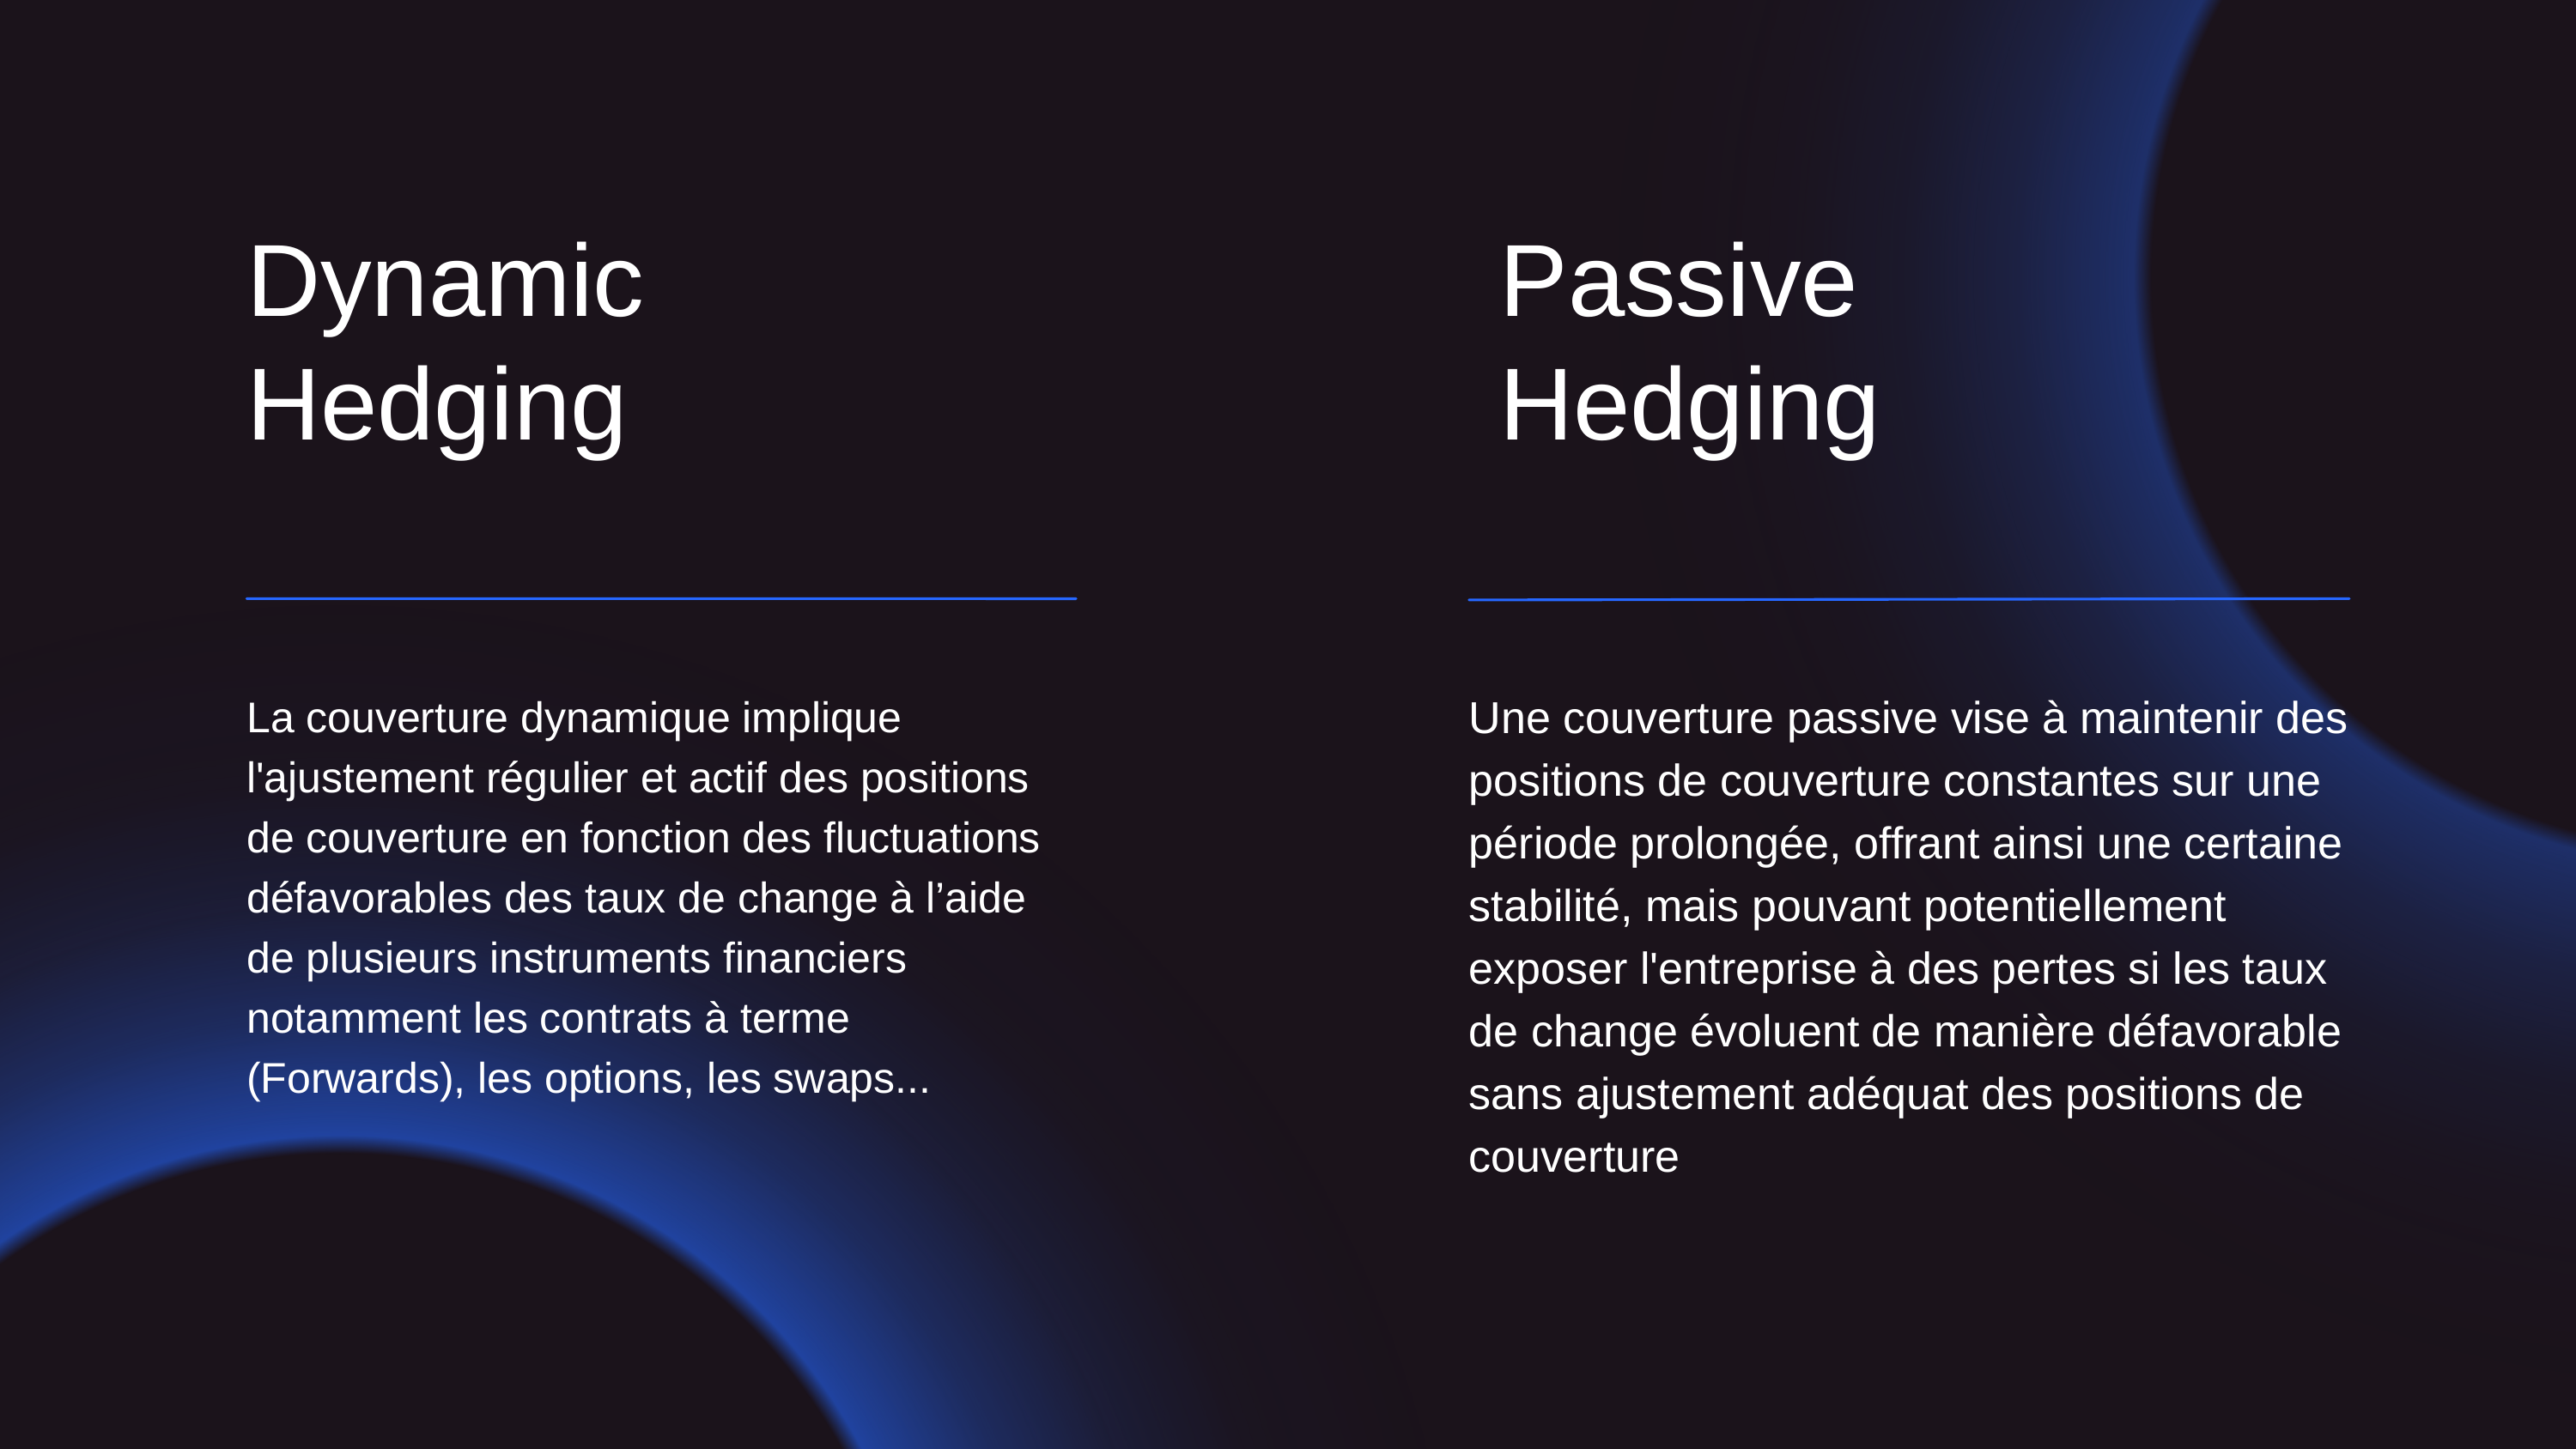

Dynamic
Hedging
Passive
Hedging

Une couverture passive vise à maintenir des positions de couverture constantes sur une période prolongée, offrant ainsi une certaine stabilité, mais pouvant potentiellement exposer l'entreprise à des pertes si les taux de change évoluent de manière défavorable sans ajustement adéquat des positions de couverture
La couverture dynamique implique l'ajustement régulier et actif des positions de couverture en fonction des fluctuations défavorables des taux de change à l’aide de plusieurs instruments financiers notamment les contrats à terme (Forwards), les options, les swaps...